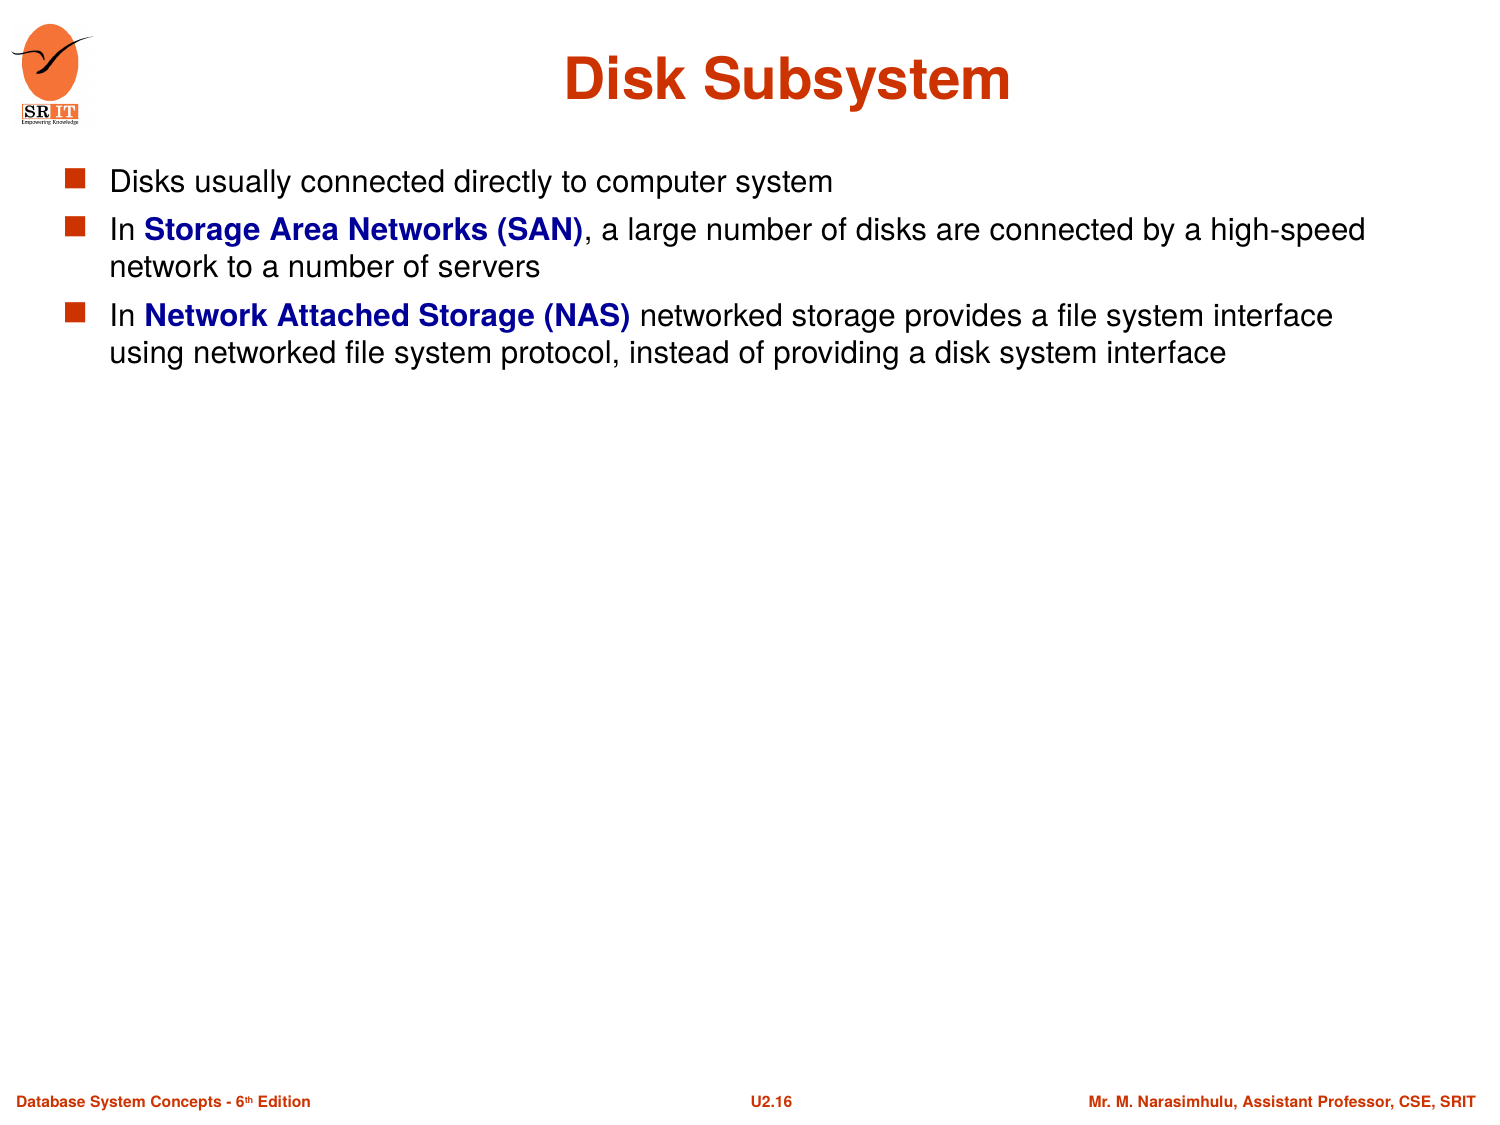

# Disk Subsystem
Disks usually connected directly to computer system
In Storage Area Networks (SAN), a large number of disks are connected by a high-speed network to a number of servers
In Network Attached Storage (NAS) networked storage provides a file system interface using networked file system protocol, instead of providing a disk system interface